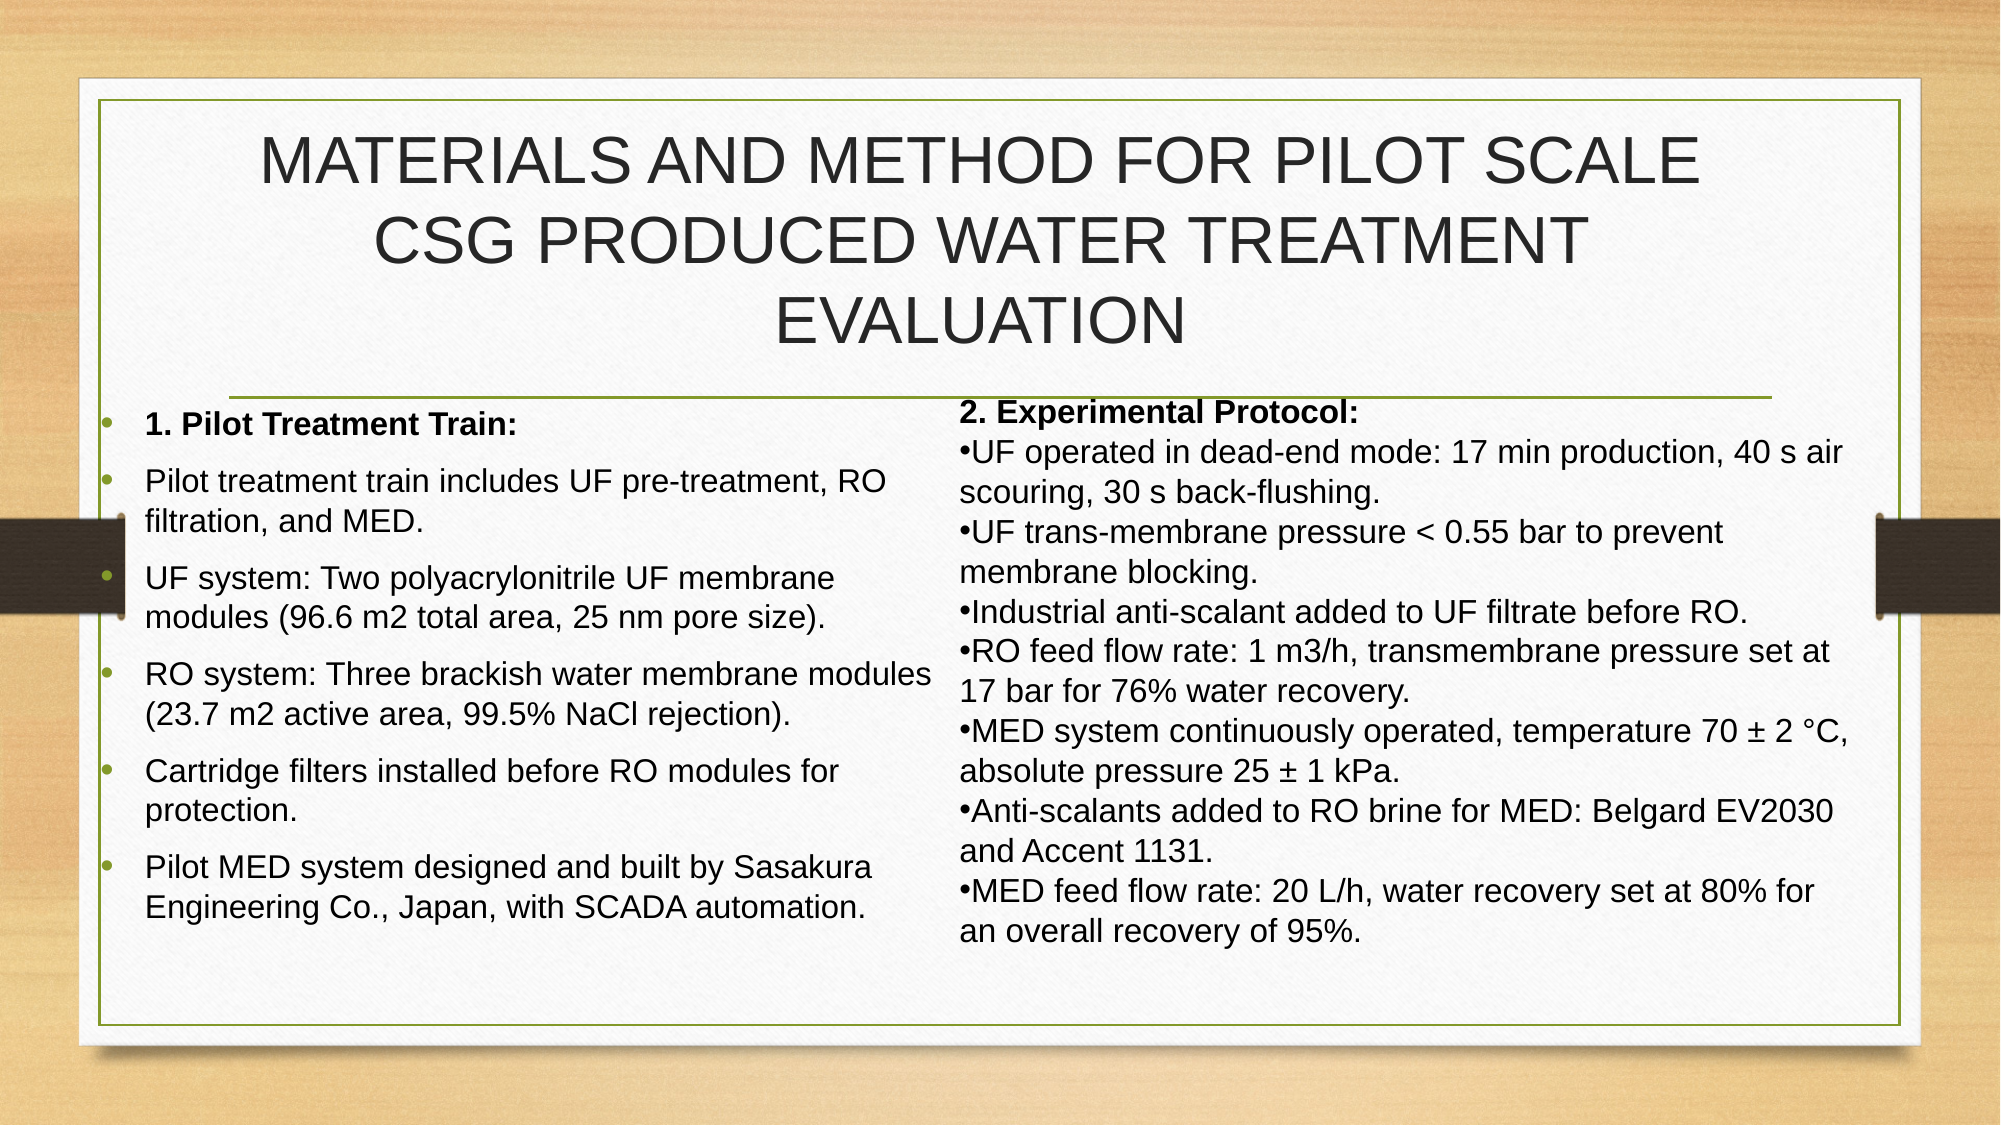

# MATERIALS AND METHOD FOR PILOT SCALE CSG PRODUCED WATER TREATMENT EVALUATION
2. Experimental Protocol:
UF operated in dead-end mode: 17 min production, 40 s air scouring, 30 s back-flushing.
UF trans-membrane pressure < 0.55 bar to prevent membrane blocking.
Industrial anti-scalant added to UF filtrate before RO.
RO feed flow rate: 1 m3/h, transmembrane pressure set at 17 bar for 76% water recovery.
MED system continuously operated, temperature 70 ± 2 °C, absolute pressure 25 ± 1 kPa.
Anti-scalants added to RO brine for MED: Belgard EV2030 and Accent 1131.
MED feed flow rate: 20 L/h, water recovery set at 80% for an overall recovery of 95%.
1. Pilot Treatment Train:
Pilot treatment train includes UF pre-treatment, RO filtration, and MED.
UF system: Two polyacrylonitrile UF membrane modules (96.6 m2 total area, 25 nm pore size).
RO system: Three brackish water membrane modules (23.7 m2 active area, 99.5% NaCl rejection).
Cartridge filters installed before RO modules for protection.
Pilot MED system designed and built by Sasakura Engineering Co., Japan, with SCADA automation.